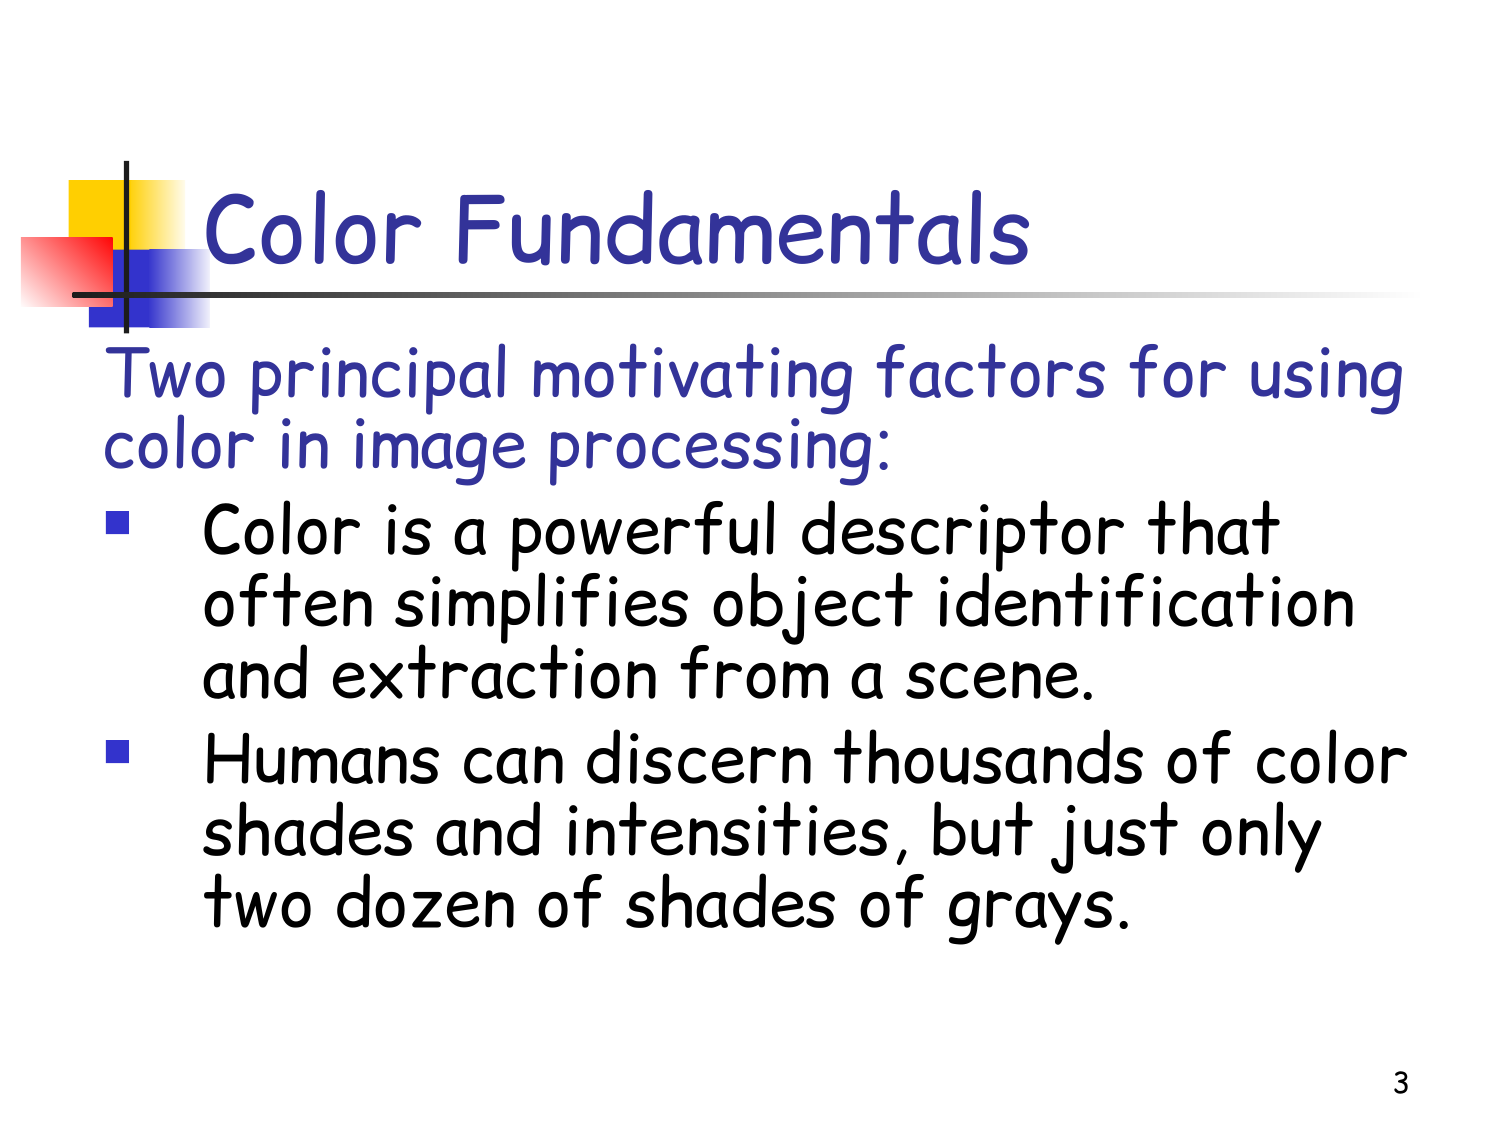

# Color Fundamentals
Two principal motivating factors for using color in image processing:
Color is a powerful descriptor that often simplifies object identification and extraction from a scene.
Humans can discern thousands of color shades and intensities, but just only two dozen of shades of grays.

3